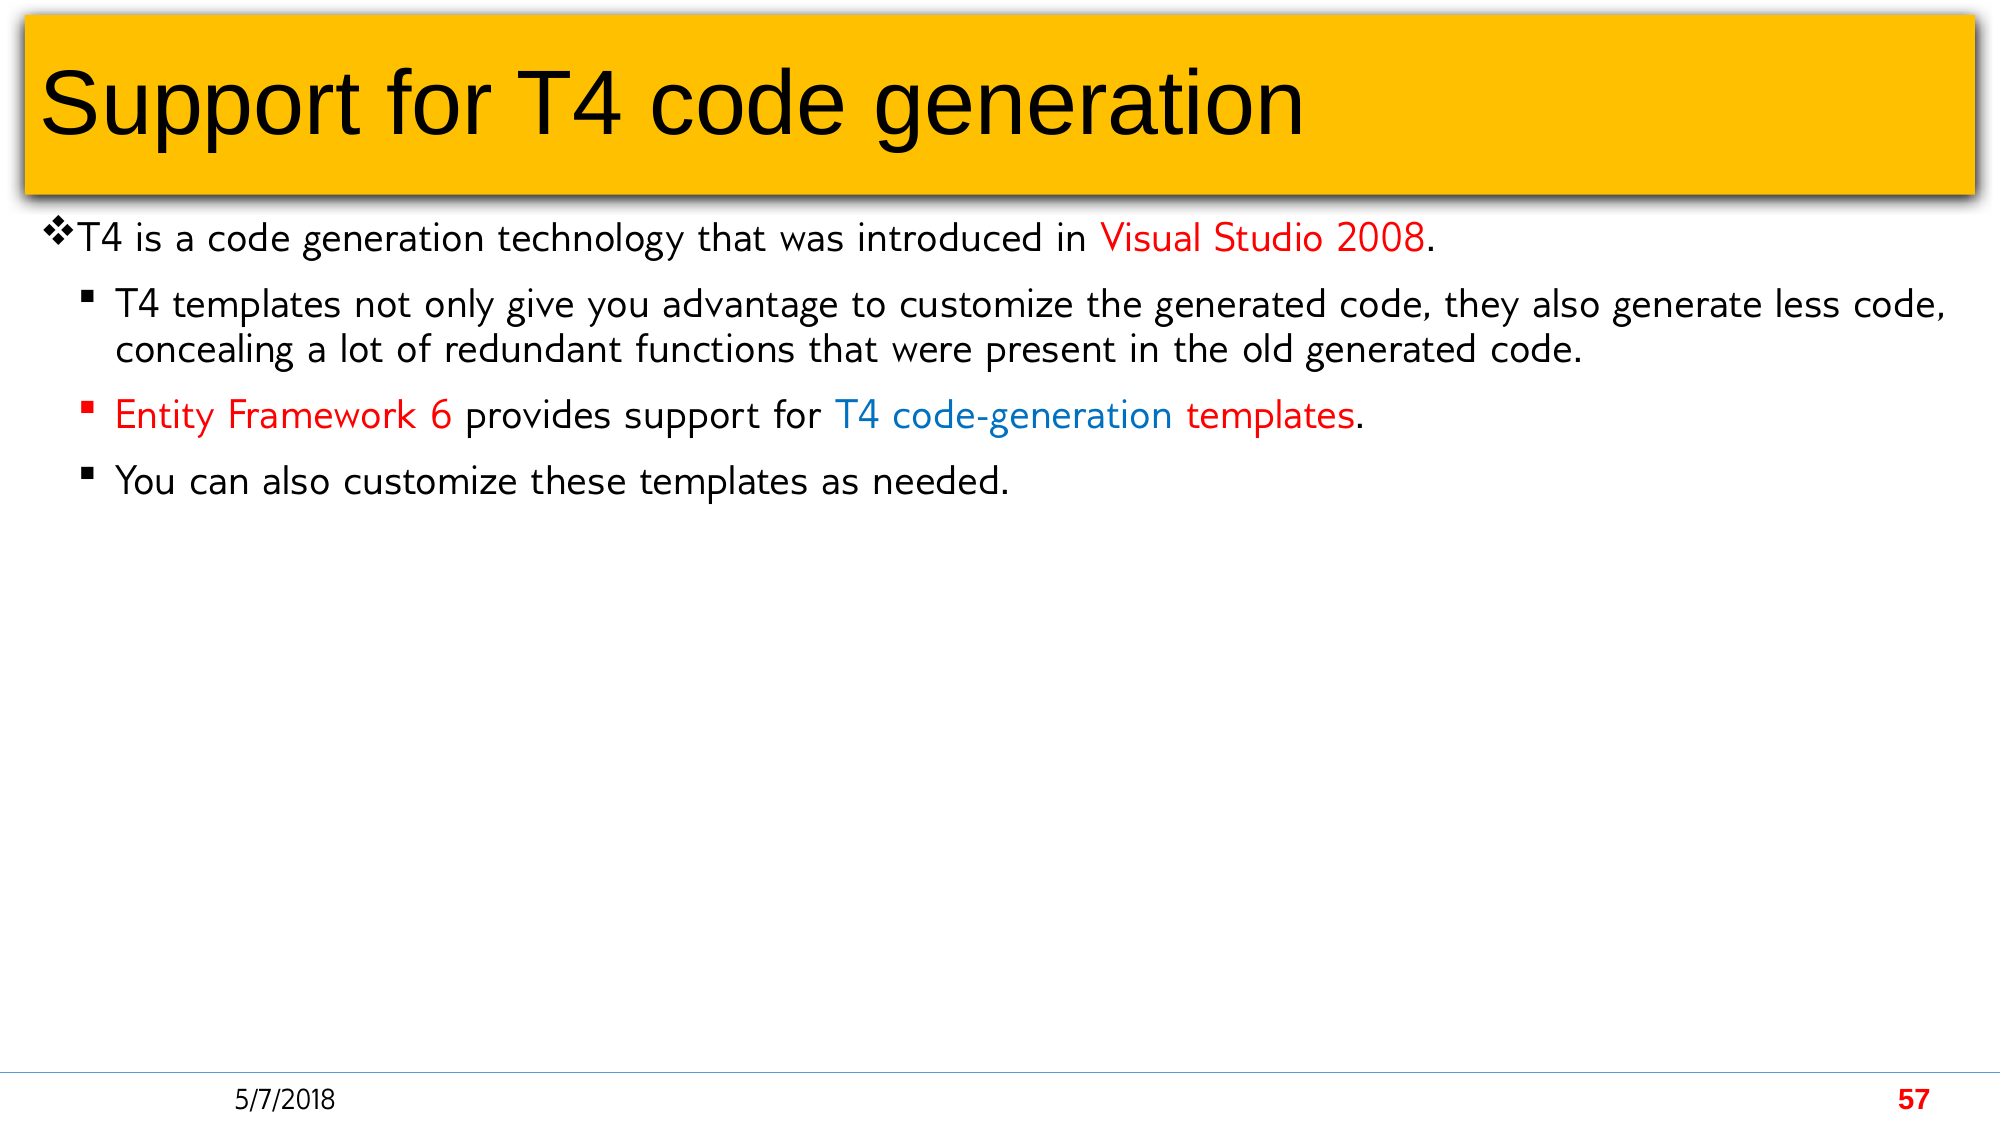

# Support for T4 code generation
T4 is a code generation technology that was introduced in Visual Studio 2008.
T4 templates not only give you advantage to customize the generated code, they also generate less code, concealing a lot of redundant functions that were present in the old generated code.
Entity Framework 6 provides support for T4 code-generation templates.
You can also customize these templates as needed.
5/7/2018
57